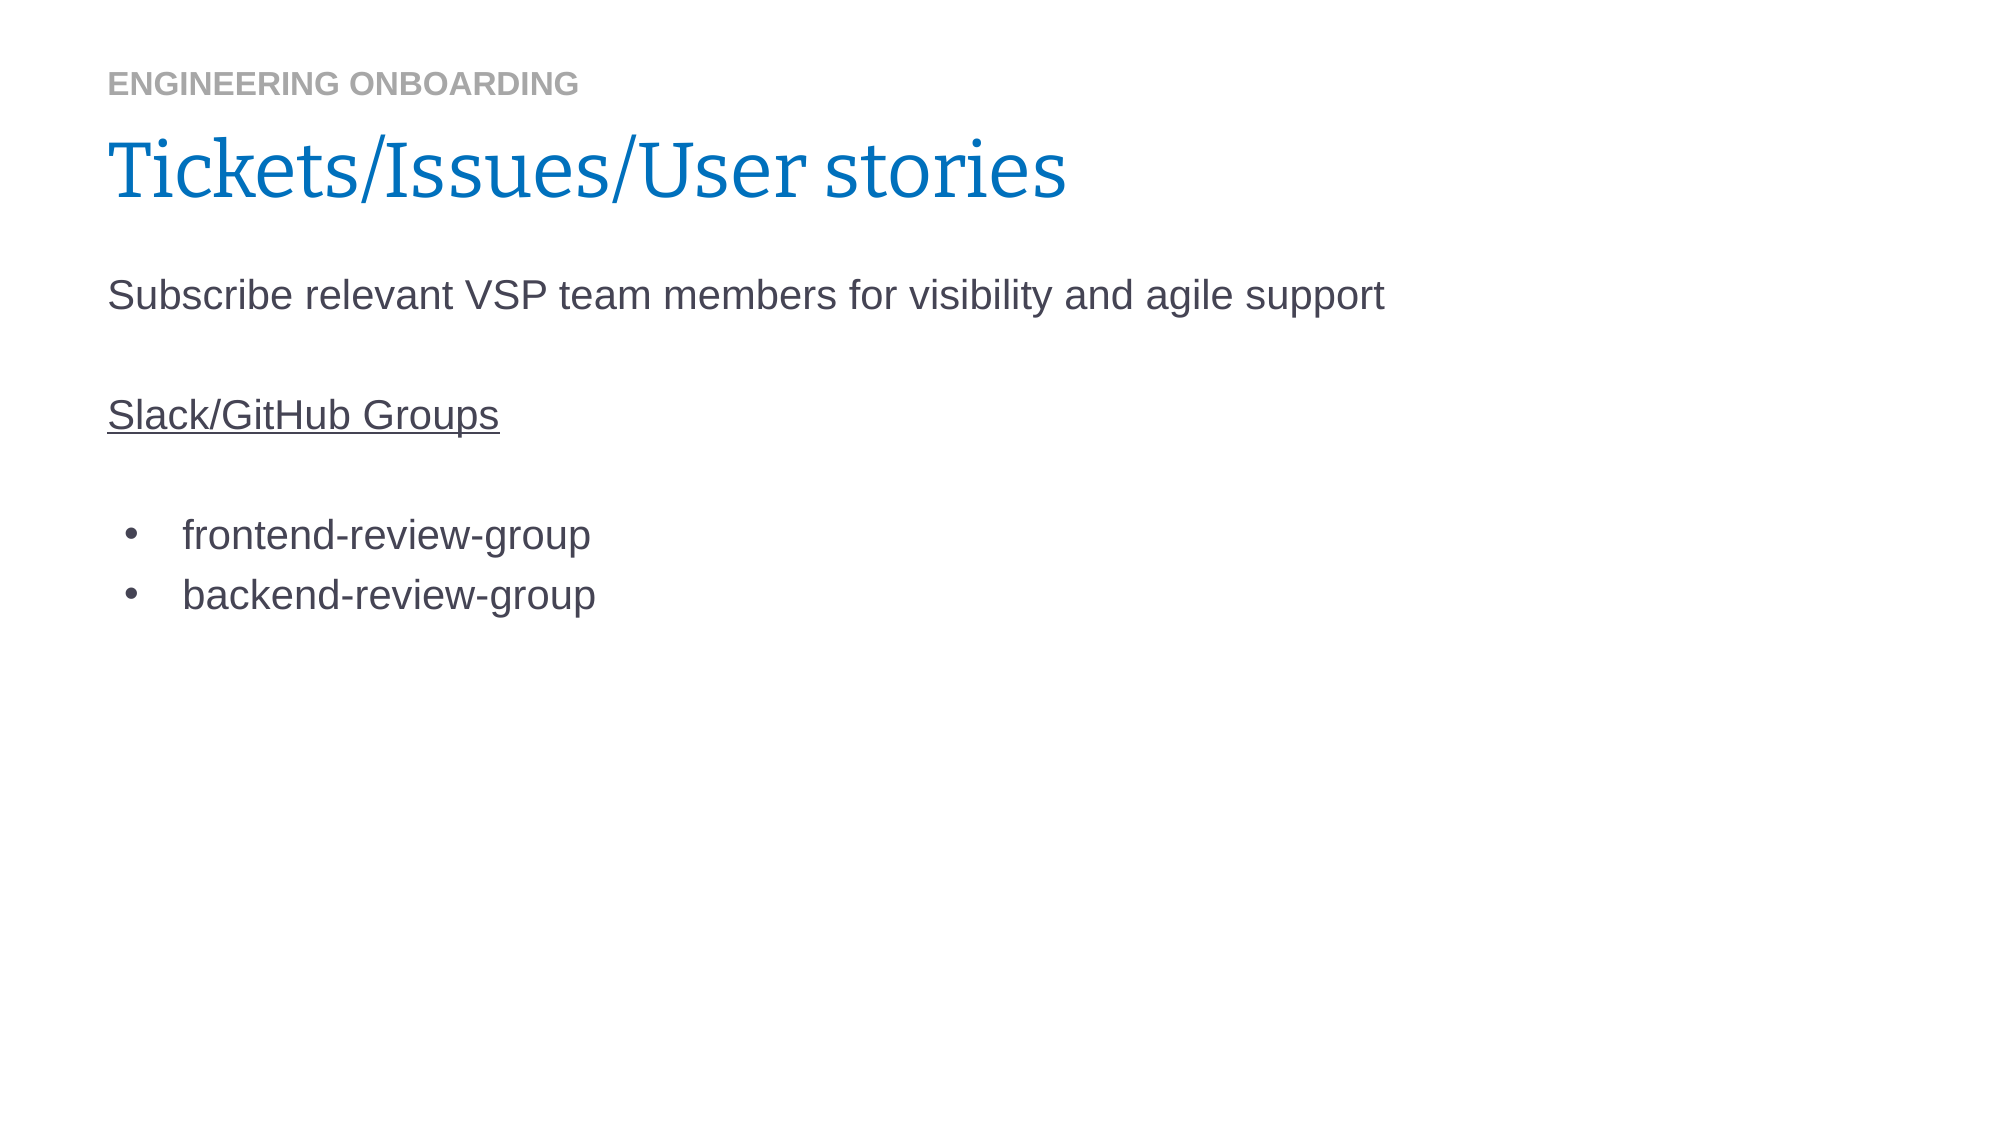

ENGINEERING ONBOARDING
# Tickets/Issues/User stories
Subscribe relevant VSP team members for visibility and agile support

Slack/GitHub Groups

frontend-review-group
backend-review-group